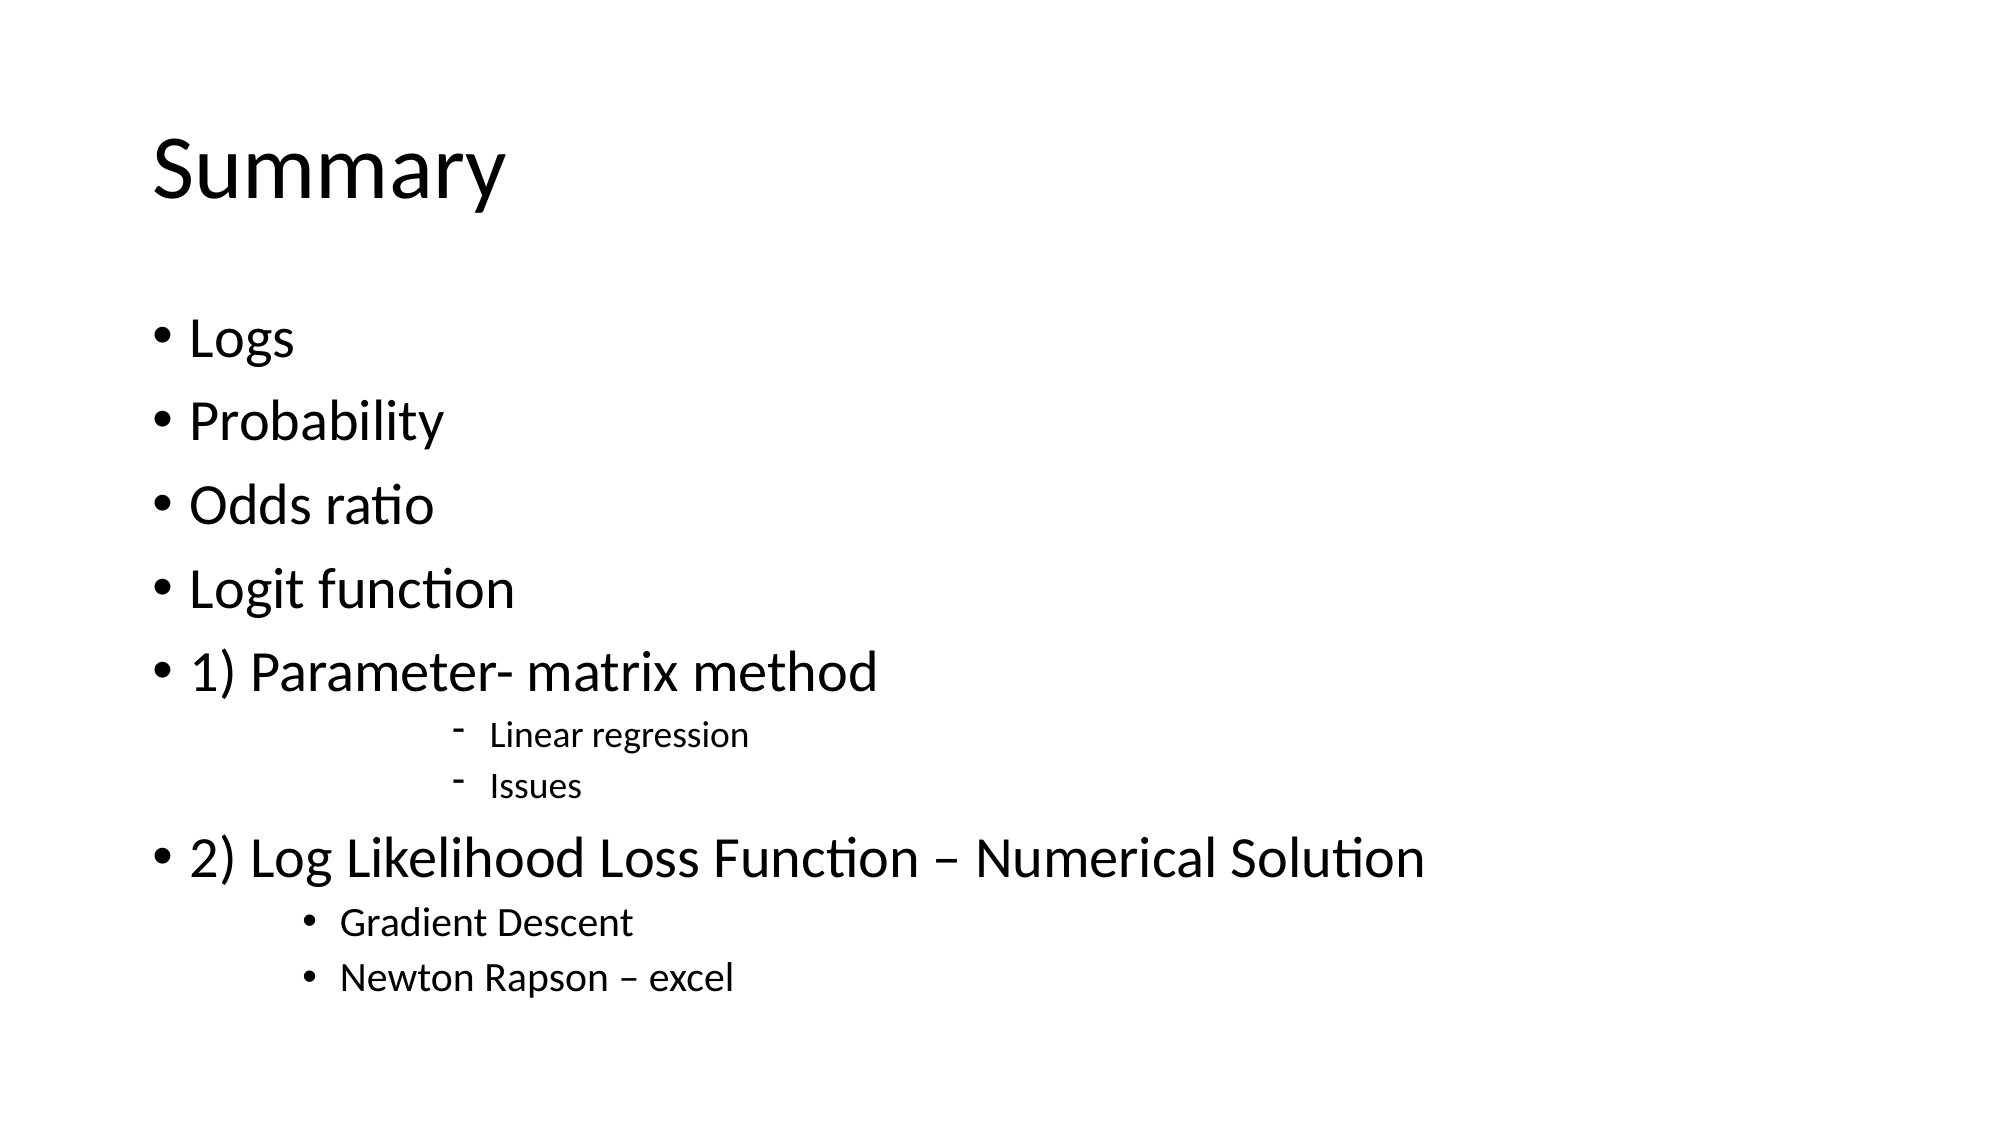

# Summary
Logs
Probability
Odds ratio
Logit function
1) Parameter- matrix method
Linear regression
Issues
2) Log Likelihood Loss Function – Numerical Solution
Gradient Descent
Newton Rapson – excel